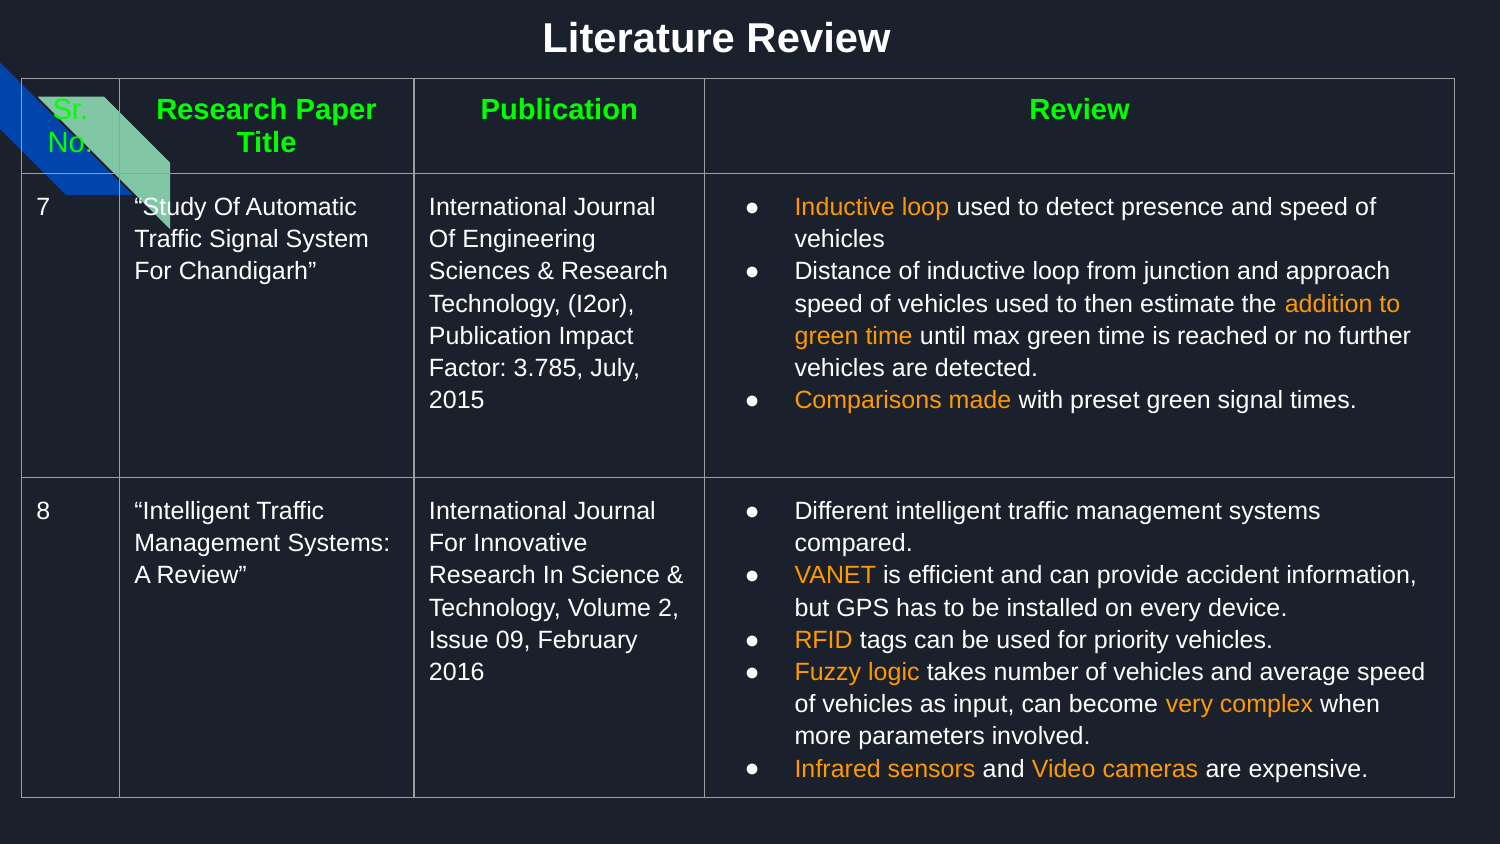

# Literature Review
| Sr. No. | Research Paper Title | Publication | Review |
| --- | --- | --- | --- |
| 7 | “Study Of Automatic Traffic Signal System For Chandigarh” | International Journal Of Engineering Sciences & Research Technology, (I2or), Publication Impact Factor: 3.785, July, 2015 | Inductive loop used to detect presence and speed of vehicles Distance of inductive loop from junction and approach speed of vehicles used to then estimate the addition to green time until max green time is reached or no further vehicles are detected. Comparisons made with preset green signal times. |
| 8 | “Intelligent Traffic Management Systems: A Review” | International Journal For Innovative Research In Science & Technology, Volume 2, Issue 09, February 2016 | Different intelligent traffic management systems compared. VANET is efficient and can provide accident information, but GPS has to be installed on every device. RFID tags can be used for priority vehicles. Fuzzy logic takes number of vehicles and average speed of vehicles as input, can become very complex when more parameters involved. Infrared sensors and Video cameras are expensive. |